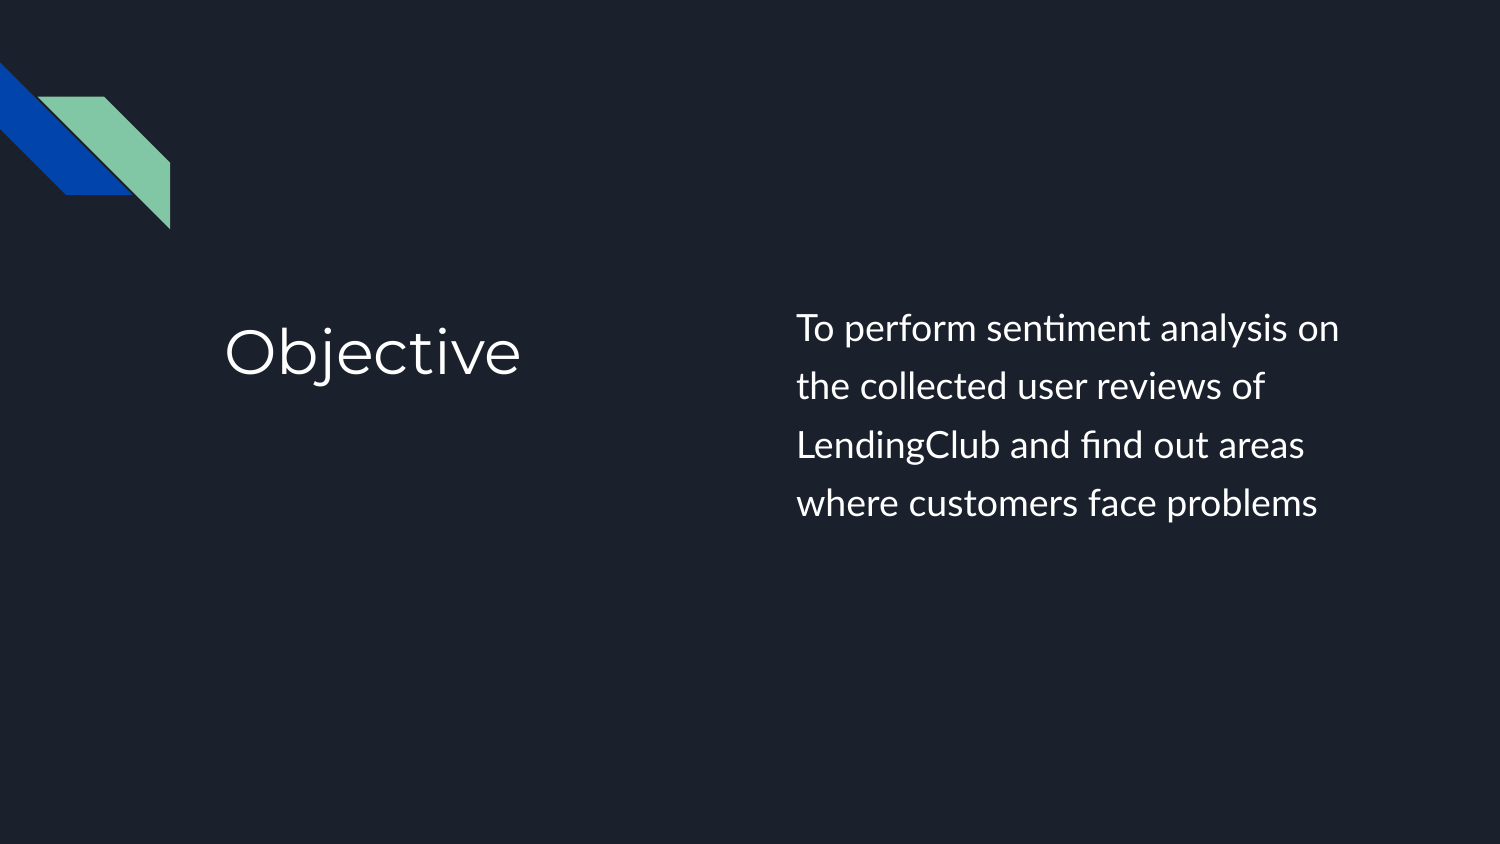

To perform sentiment analysis on the collected user reviews of LendingClub and find out areas where customers face problems
# Objective